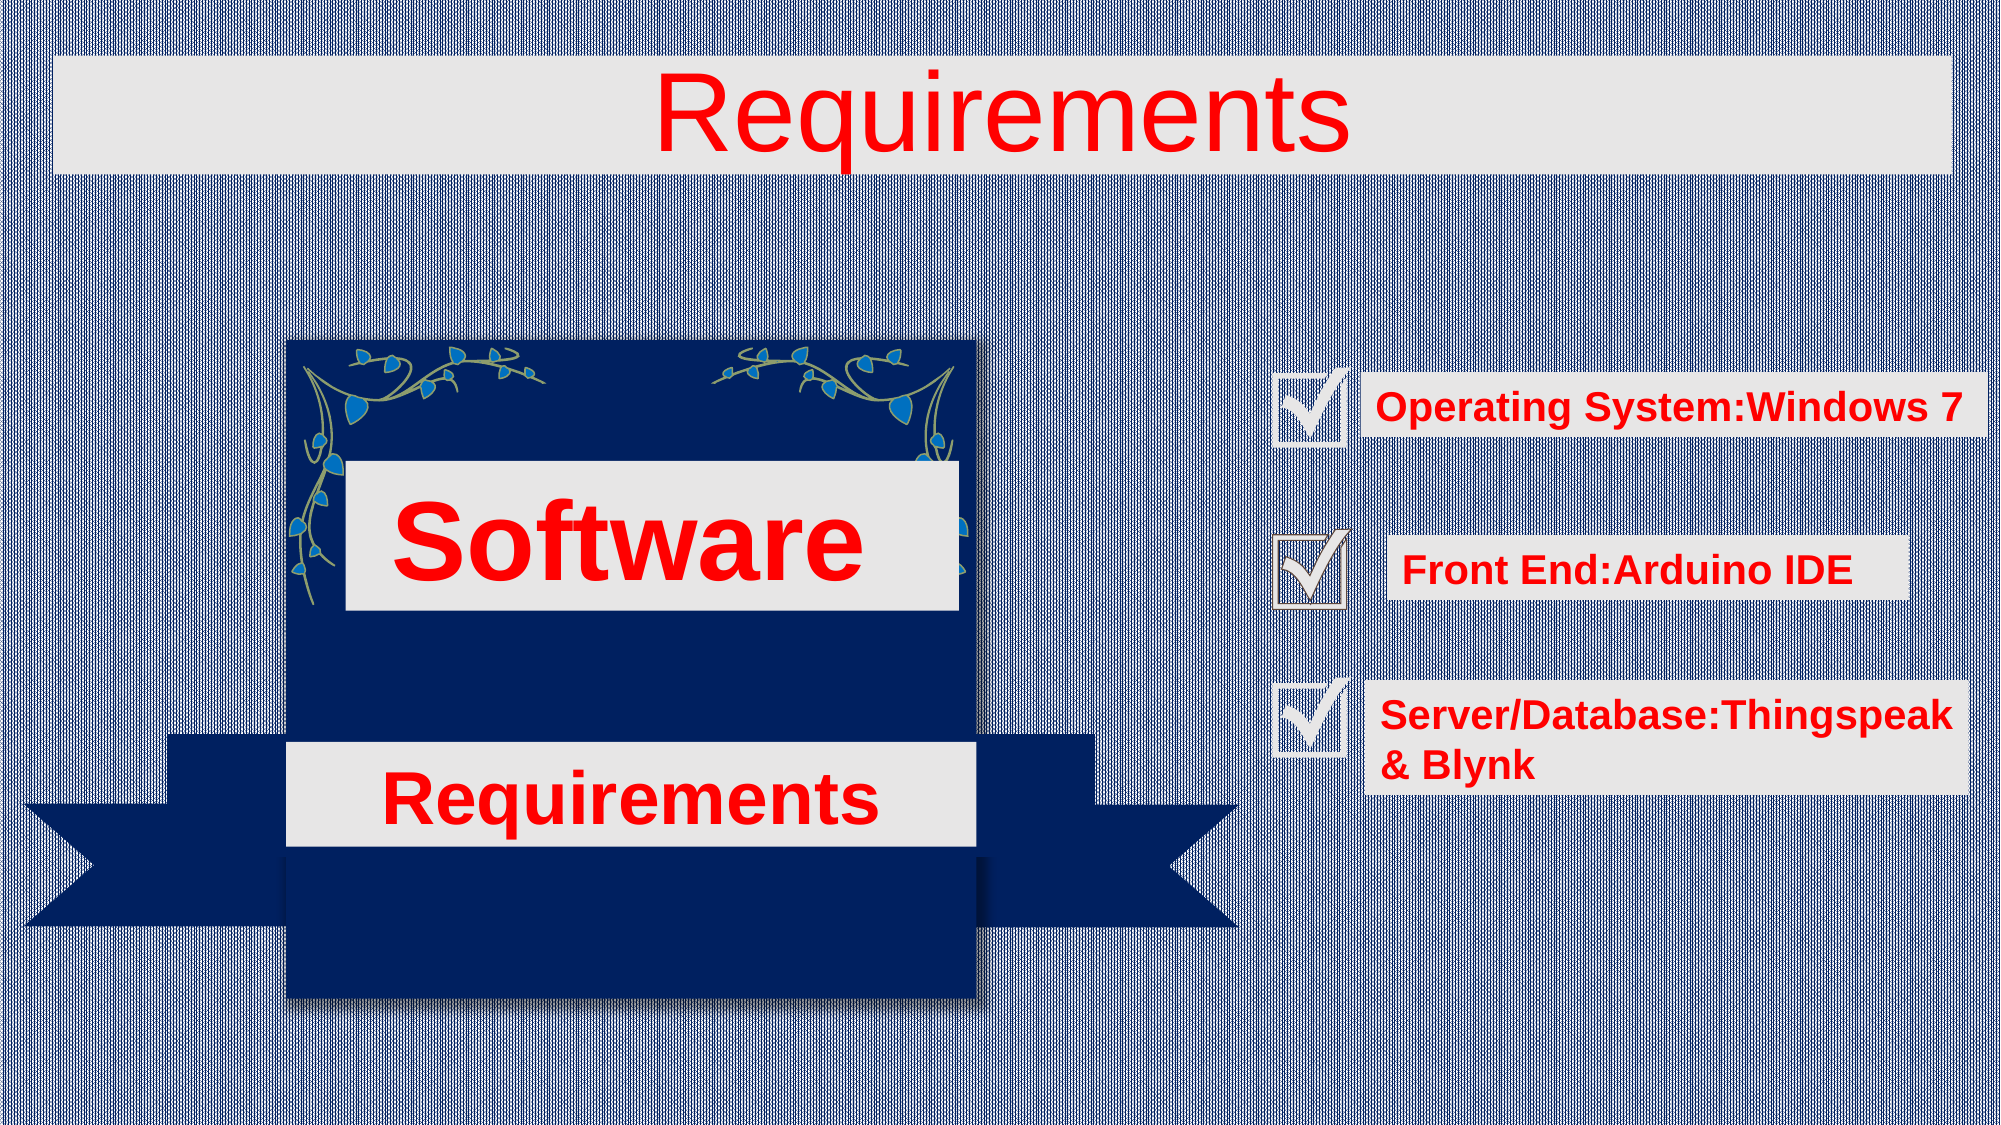

Requirements

Operating System:Windows 7
 Software

Front End:Arduino IDE

Server/Database:Thingspeak & Blynk

Requirements